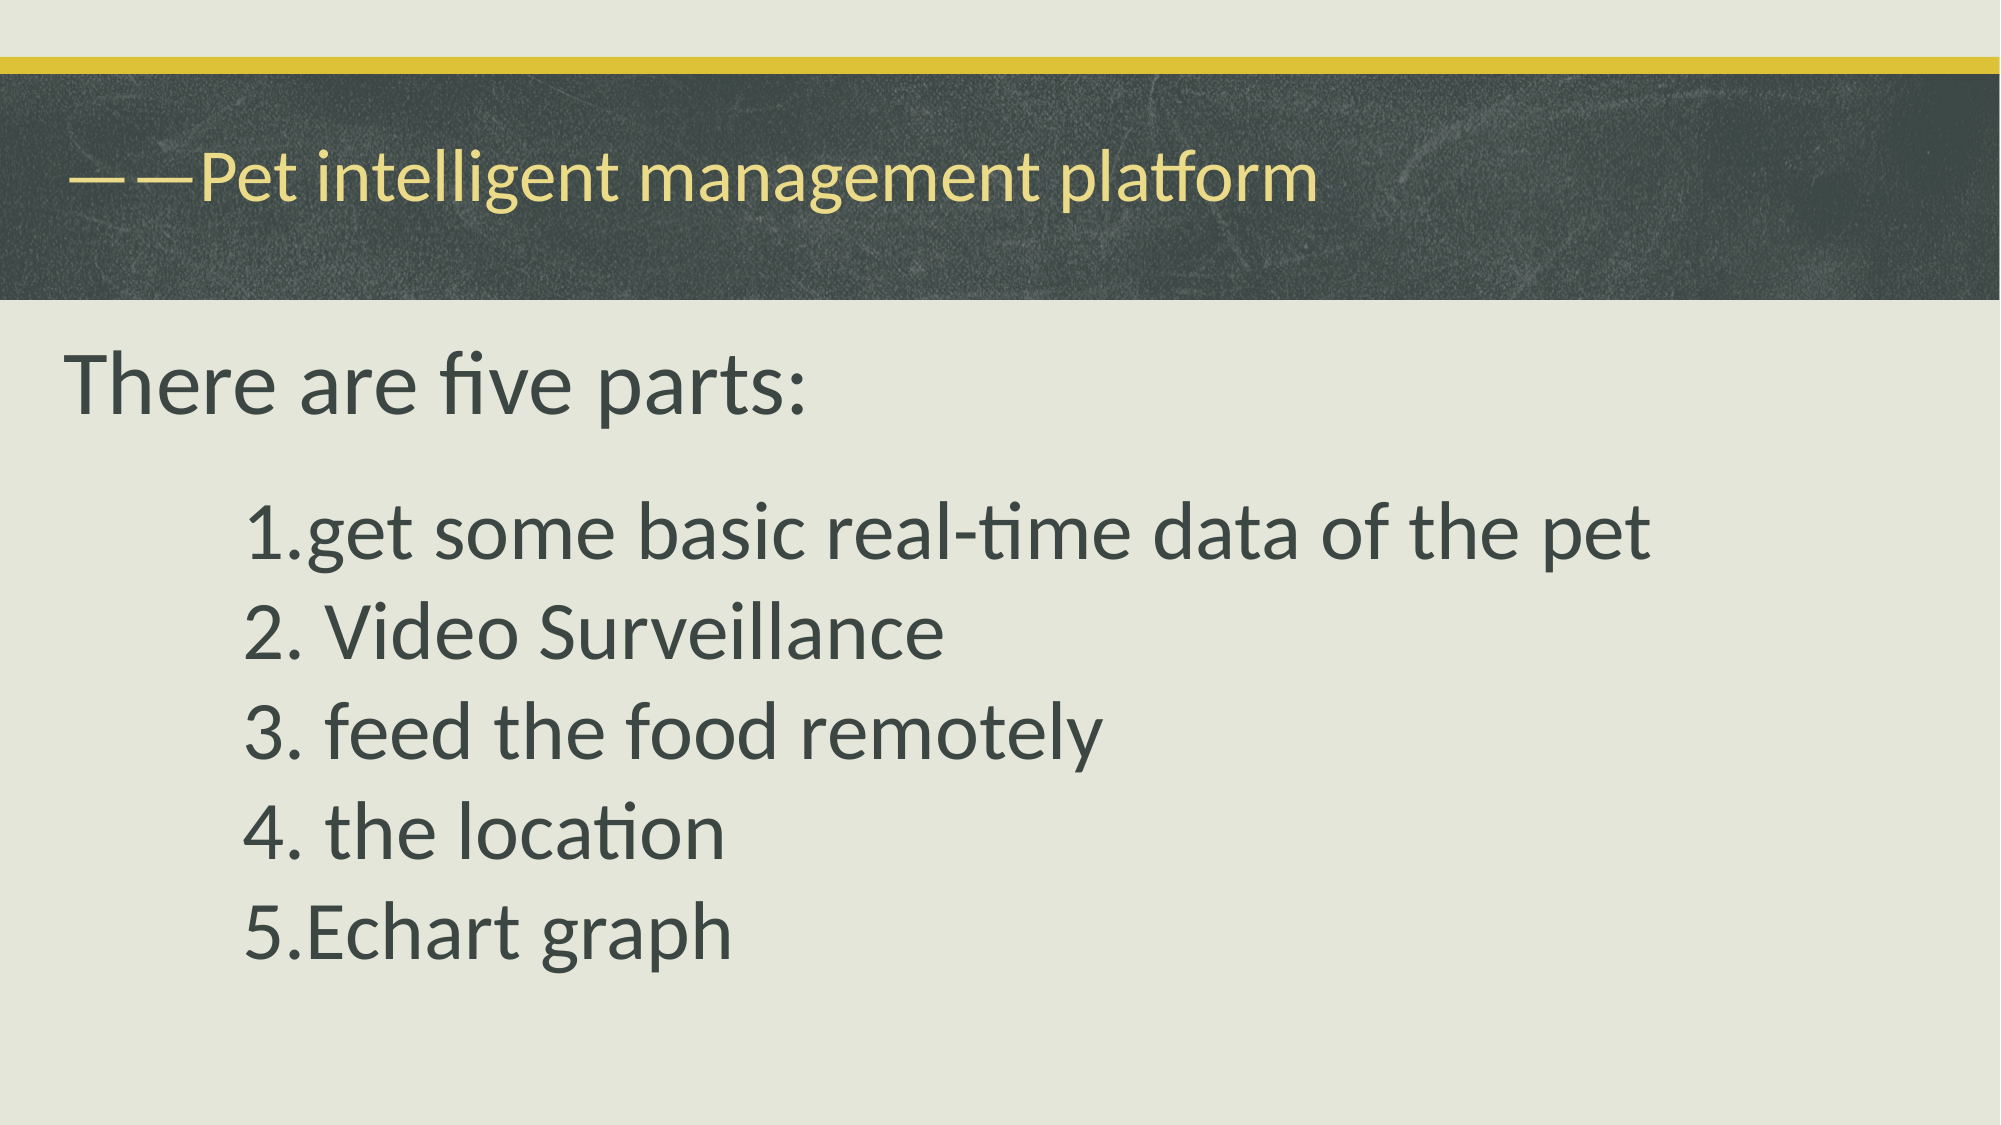

——Pet intelligent management platform

There are five parts:
1.get some basic real-time data of the pet
2. Video Surveillance
3. feed the food remotely
4. the location
5.Echart graph